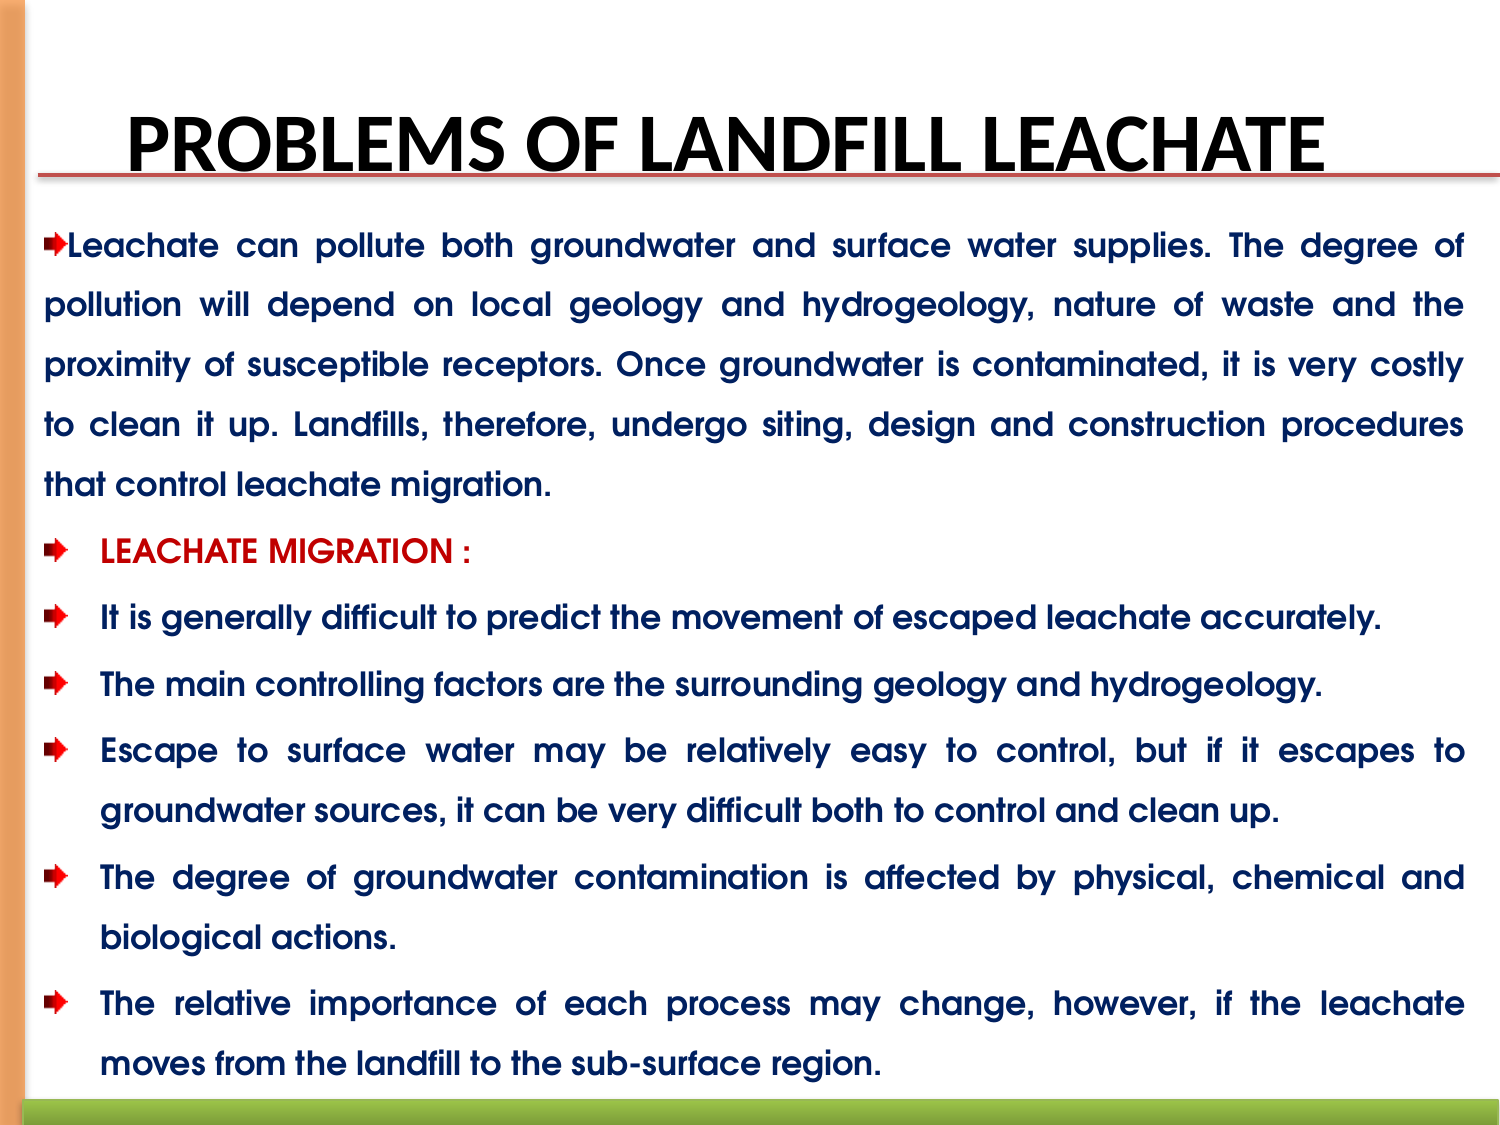

# PROBLEMS OF LANDFILL LEACHATE
Leachate can pollute both groundwater and surface water supplies. The degree of pollution will depend on local geology and hydrogeology, nature of waste and the proximity of susceptible receptors. Once groundwater is contaminated, it is very costly to clean it up. Landfills, therefore, undergo siting, design and construction procedures that control leachate migration.
LEACHATE MIGRATION :
It is generally difficult to predict the movement of escaped leachate accurately.
The main controlling factors are the surrounding geology and hydrogeology.
Escape to surface water may be relatively easy to control, but if it escapes to groundwater sources, it can be very difficult both to control and clean up.
The degree of groundwater contamination is affected by physical, chemical and biological actions.
The relative importance of each process may change, however, if the leachate moves from the landfill to the sub-surface region.